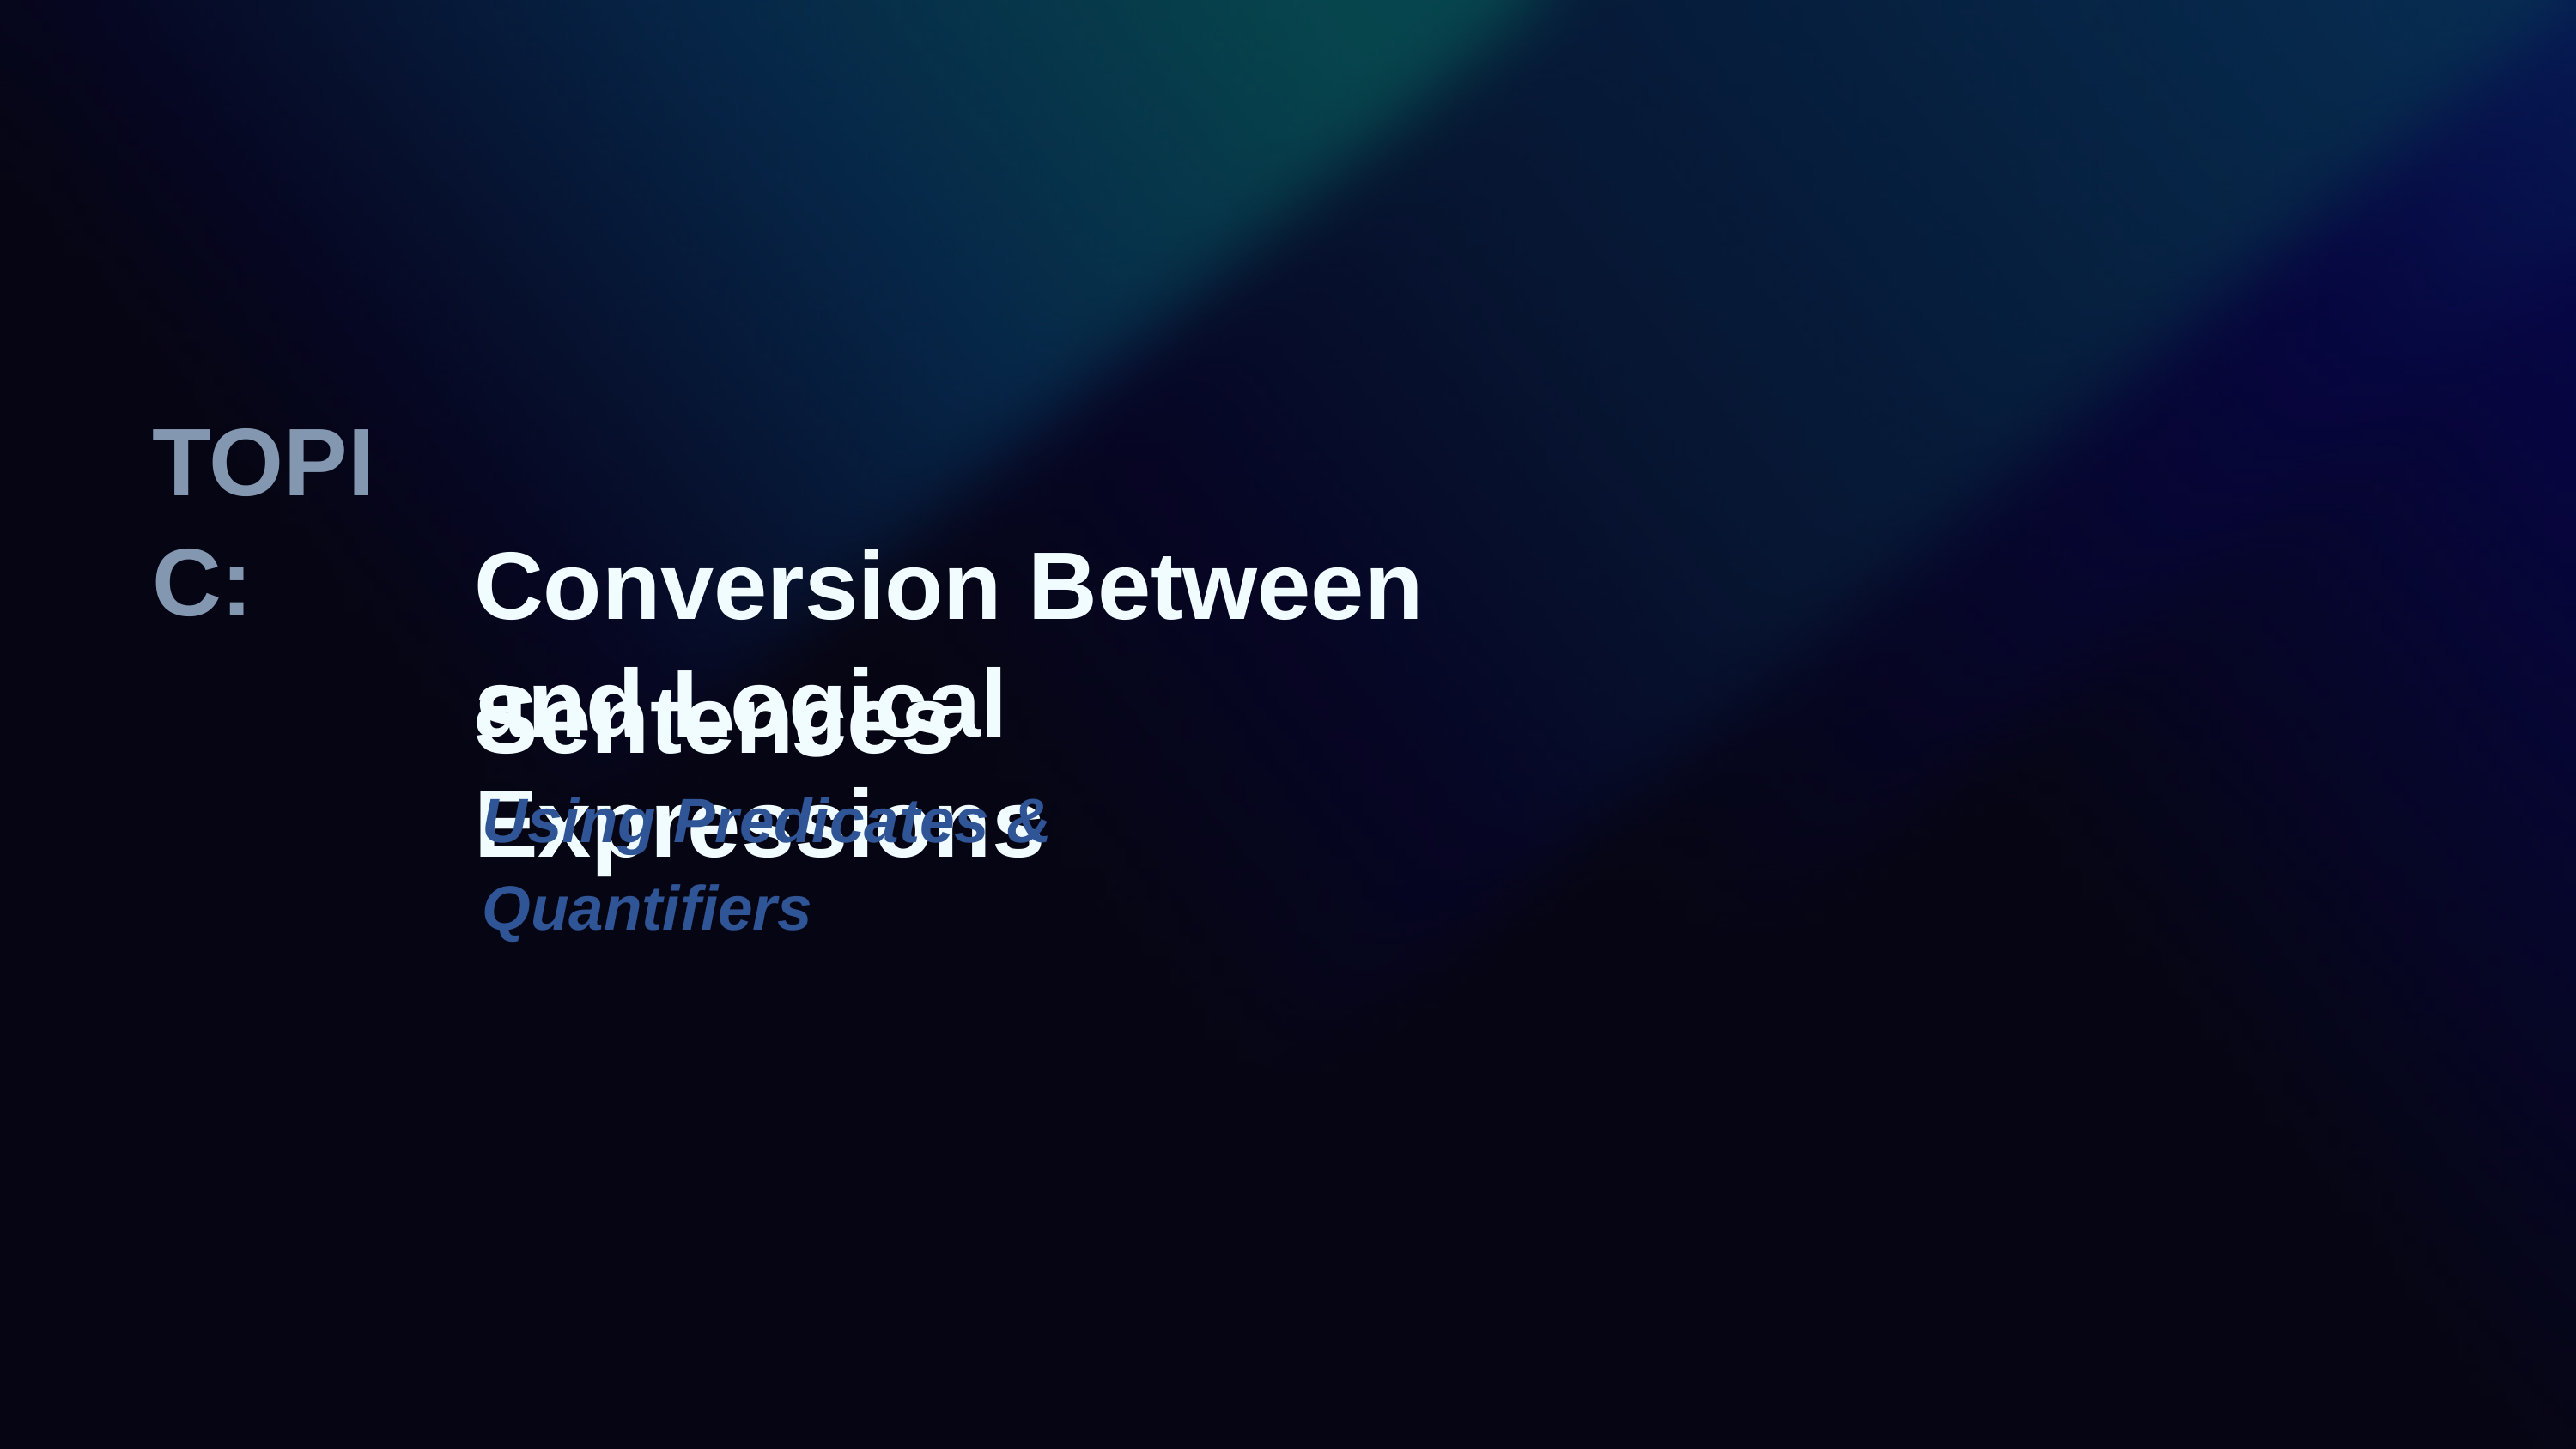

TOPIC:

Conversion Between Sentences
and Logical Expressions

Using Predicates & Quantifiers